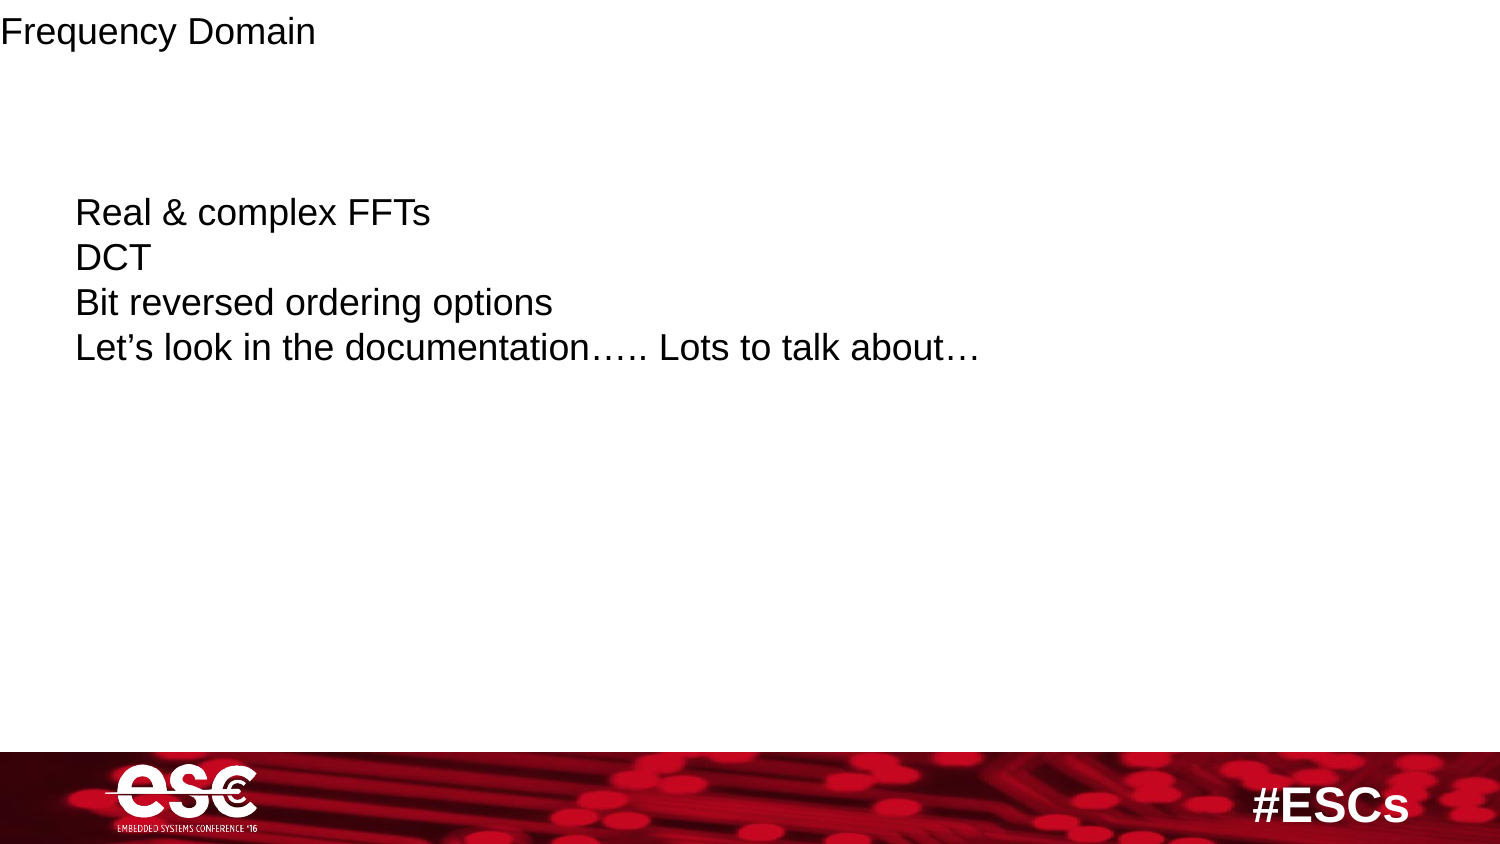

Frequency Domain
Real & complex FFTs
DCT
Bit reversed ordering options
Let’s look in the documentation….. Lots to talk about…